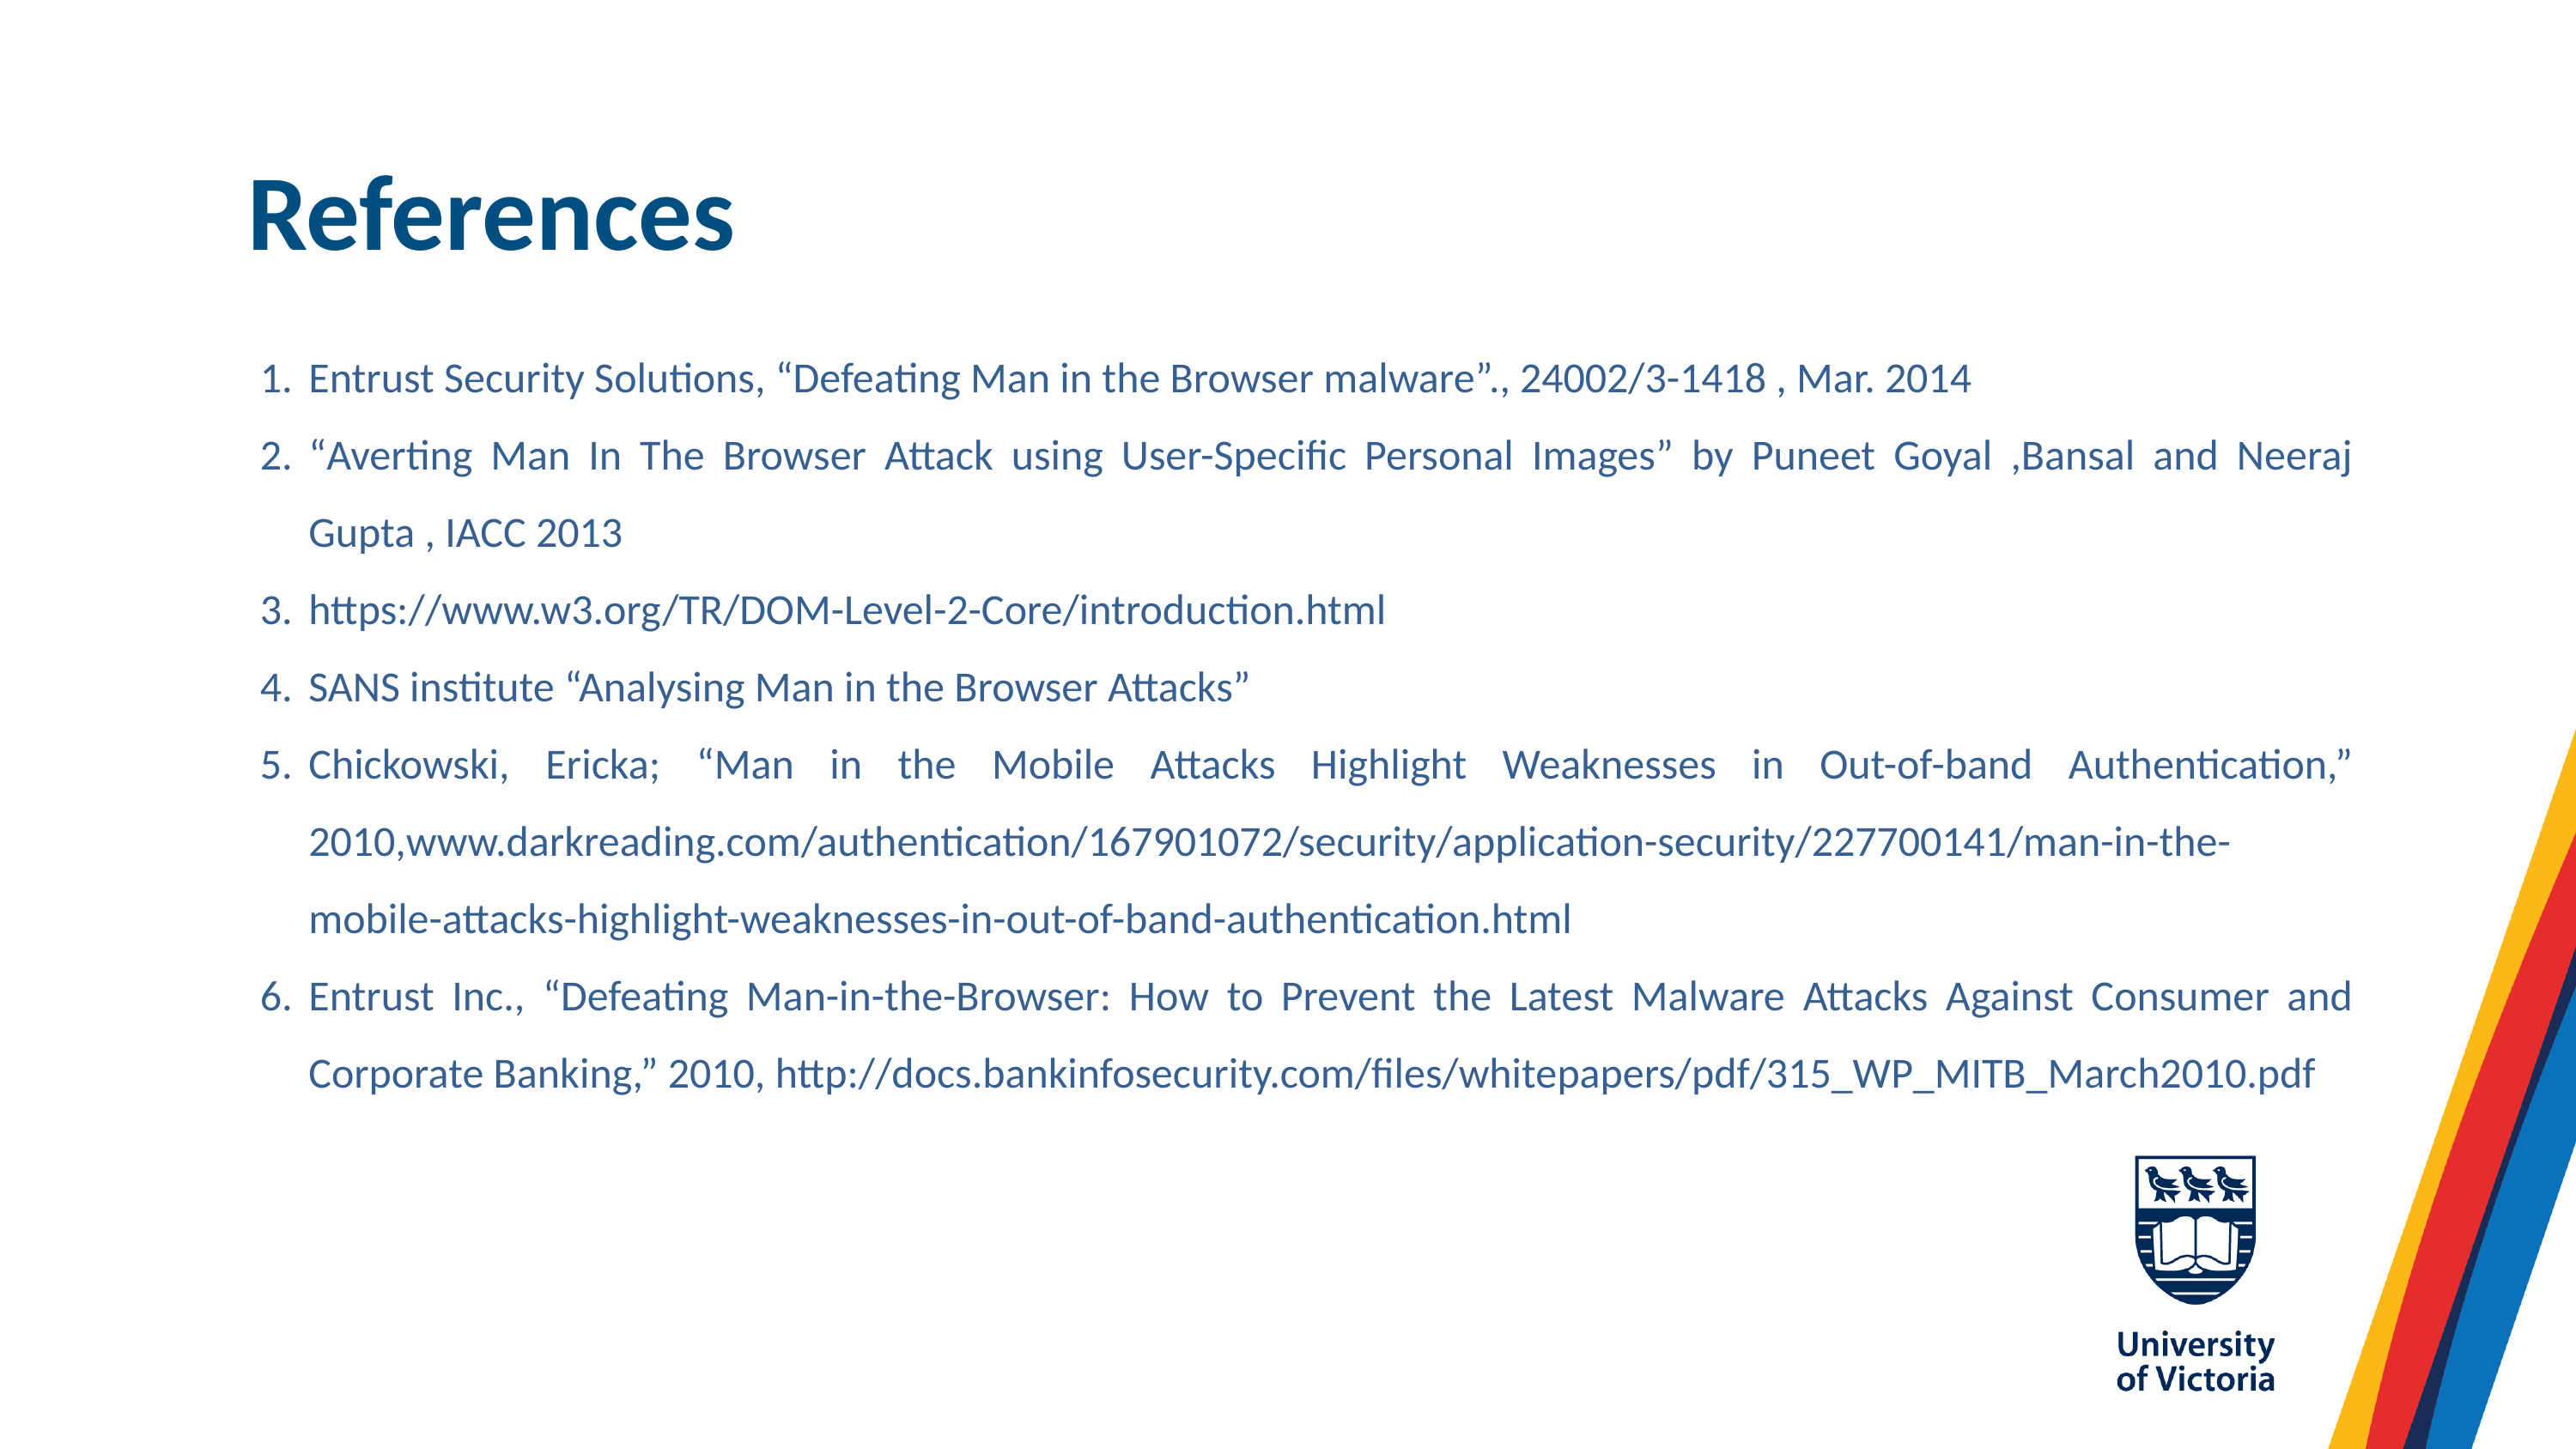

References

Entrust Security Solutions, “Defeating Man in the Browser malware”., 24002/3-1418 , Mar. 2014
“Averting Man In The Browser Attack using User-Specific Personal Images” by Puneet Goyal ,Bansal and Neeraj Gupta , IACC 2013
https://www.w3.org/TR/DOM-Level-2-Core/introduction.html
SANS institute “Analysing Man in the Browser Attacks”
Chickowski, Ericka; “Man in the Mobile Attacks Highlight Weaknesses in Out-of-band Authentication,” 2010,www.darkreading.com/authentication/167901072/security/application-security/227700141/man-in-the-mobile-attacks-highlight-weaknesses-in-out-of-band-authentication.html
Entrust Inc., “Defeating Man-in-the-Browser: How to Prevent the Latest Malware Attacks Against Consumer and Corporate Banking,” 2010, http://docs.bankinfosecurity.com/files/whitepapers/pdf/315_WP_MITB_March2010.pdf